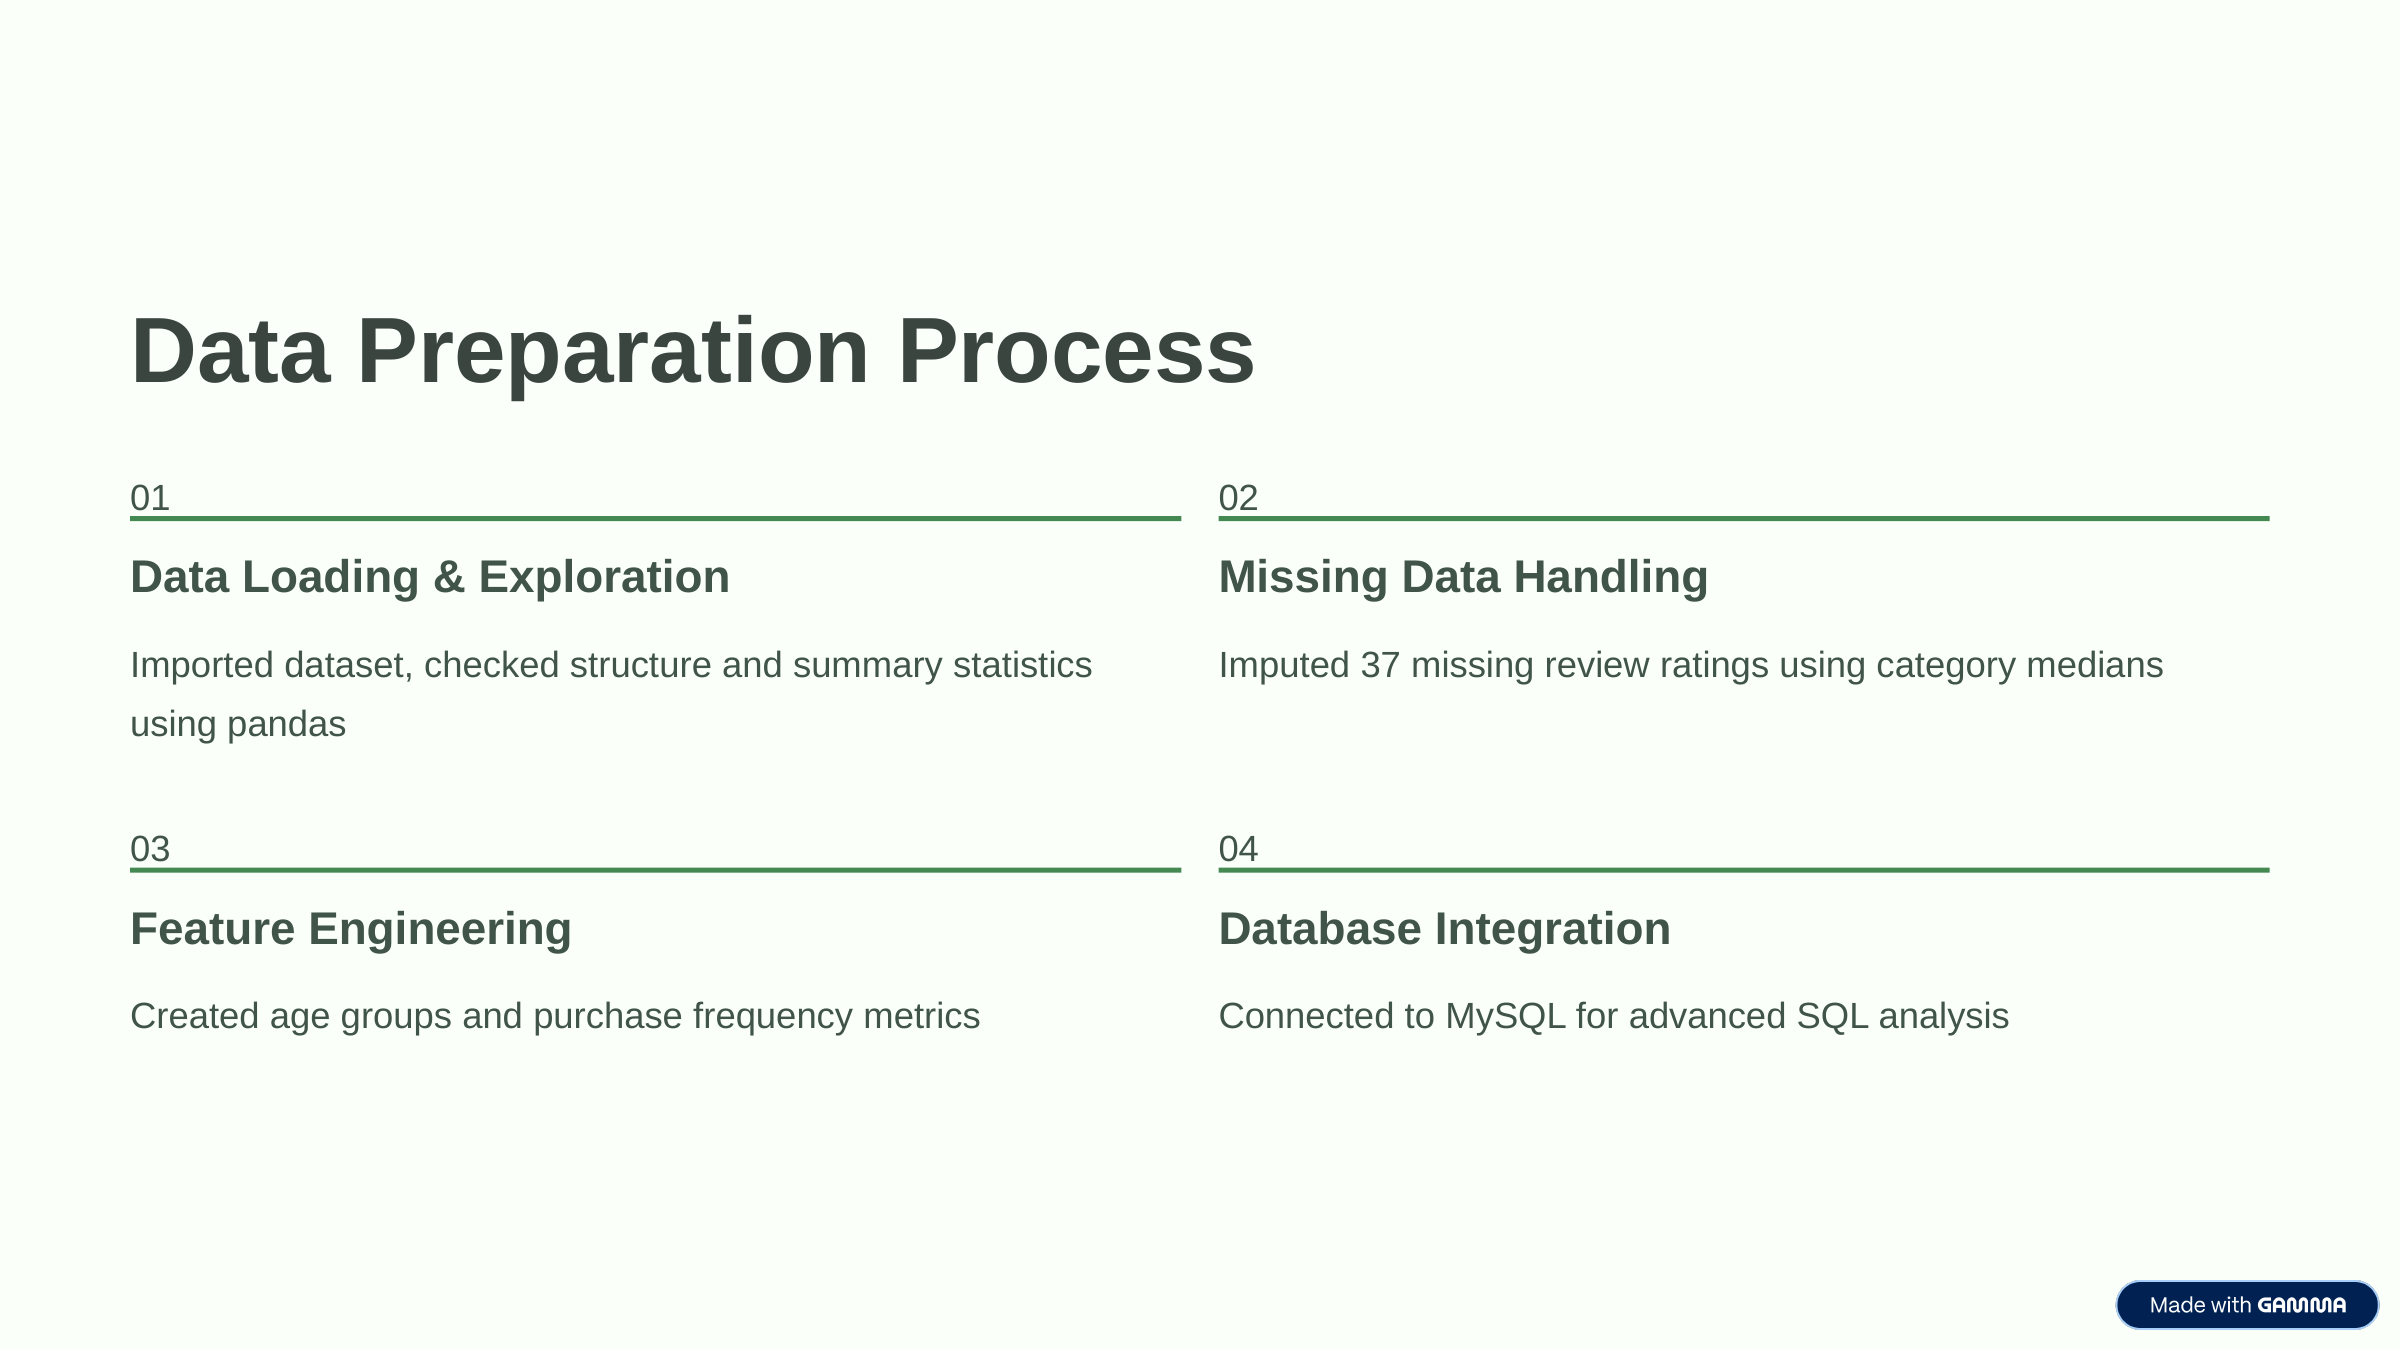

Data Preparation Process
01
02

Data Loading & Exploration
Missing Data Handling
Imported dataset, checked structure and summary statistics using pandas
Imputed 37 missing review ratings using category medians
03
04

Feature Engineering
Database Integration
Created age groups and purchase frequency metrics
Connected to MySQL for advanced SQL analysis